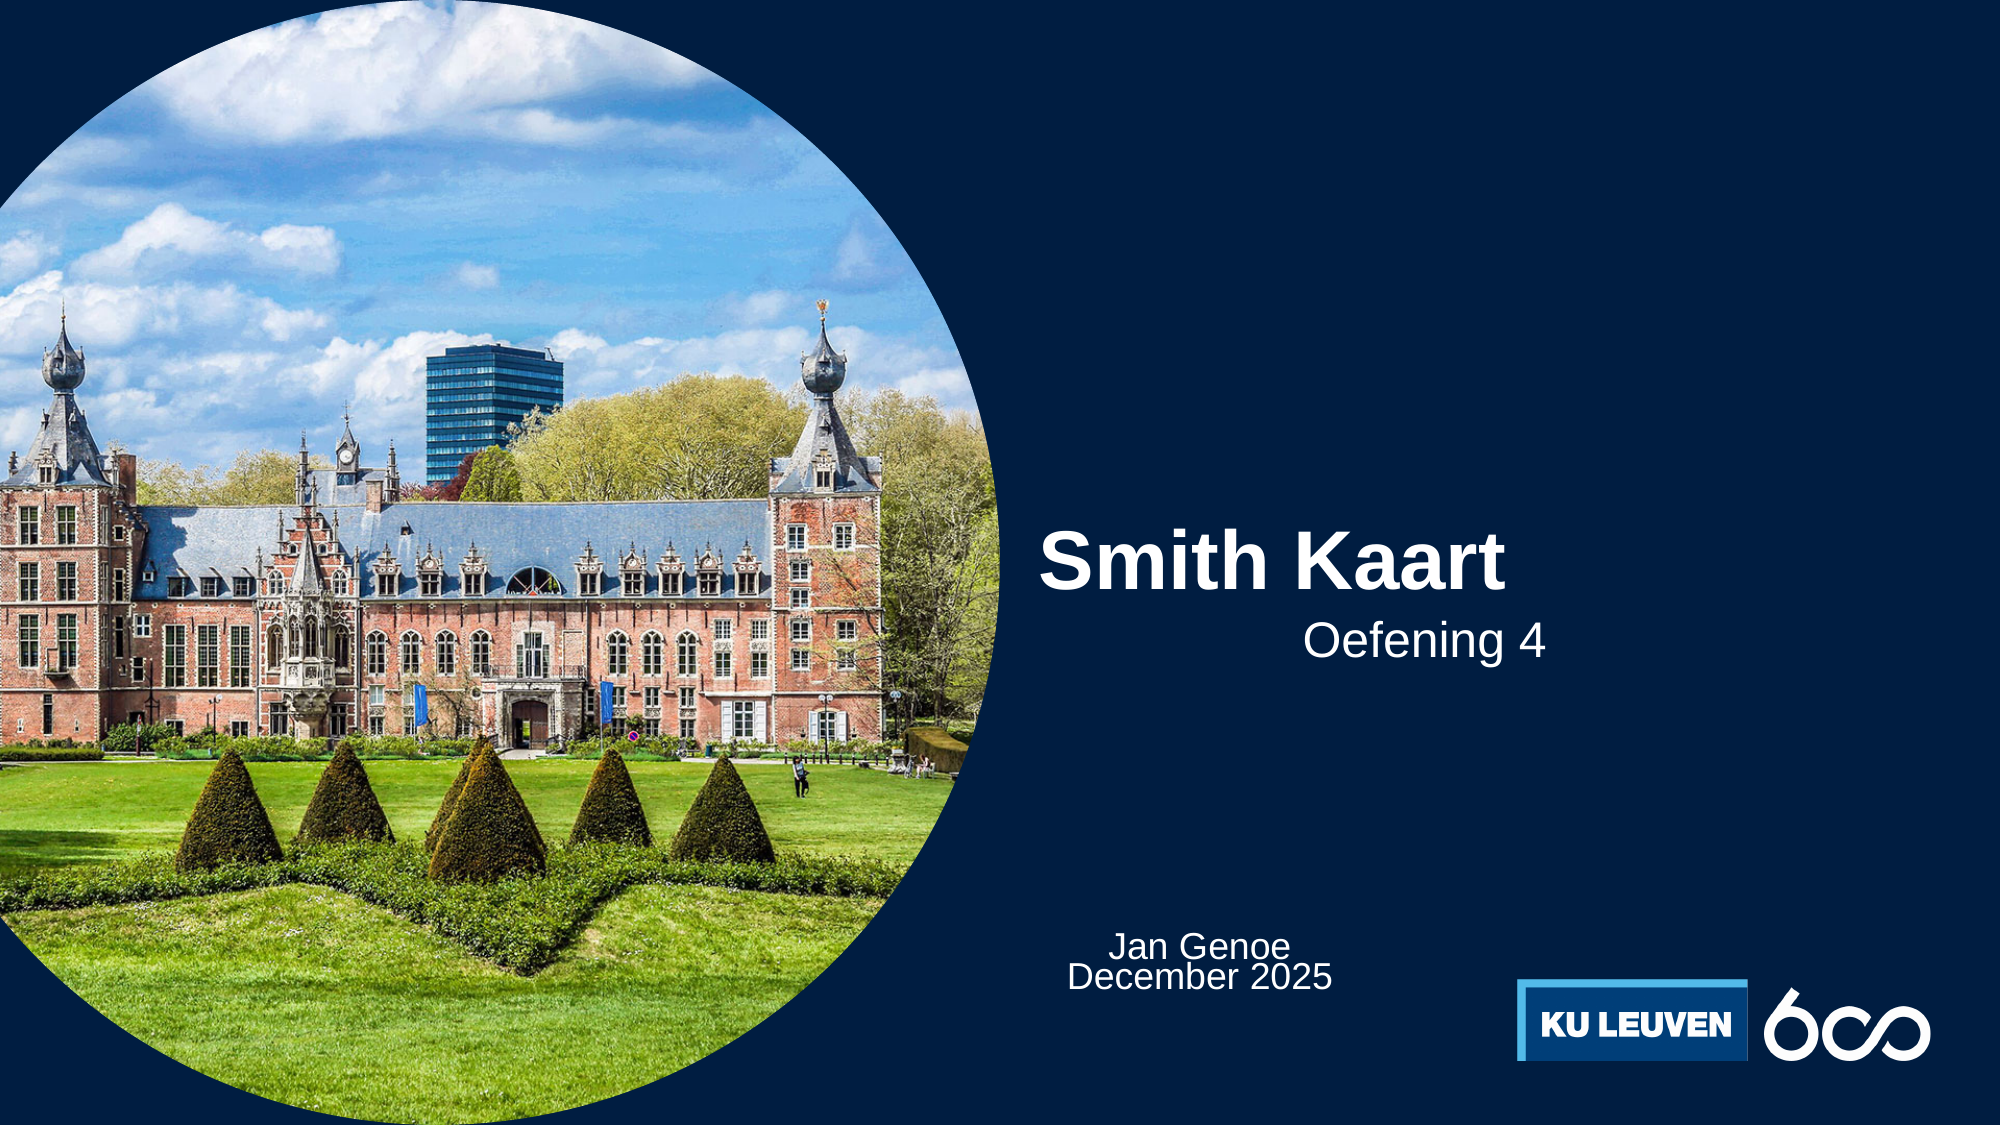

# Smith Kaart
Oefening 4
Jan Genoe
December 2025